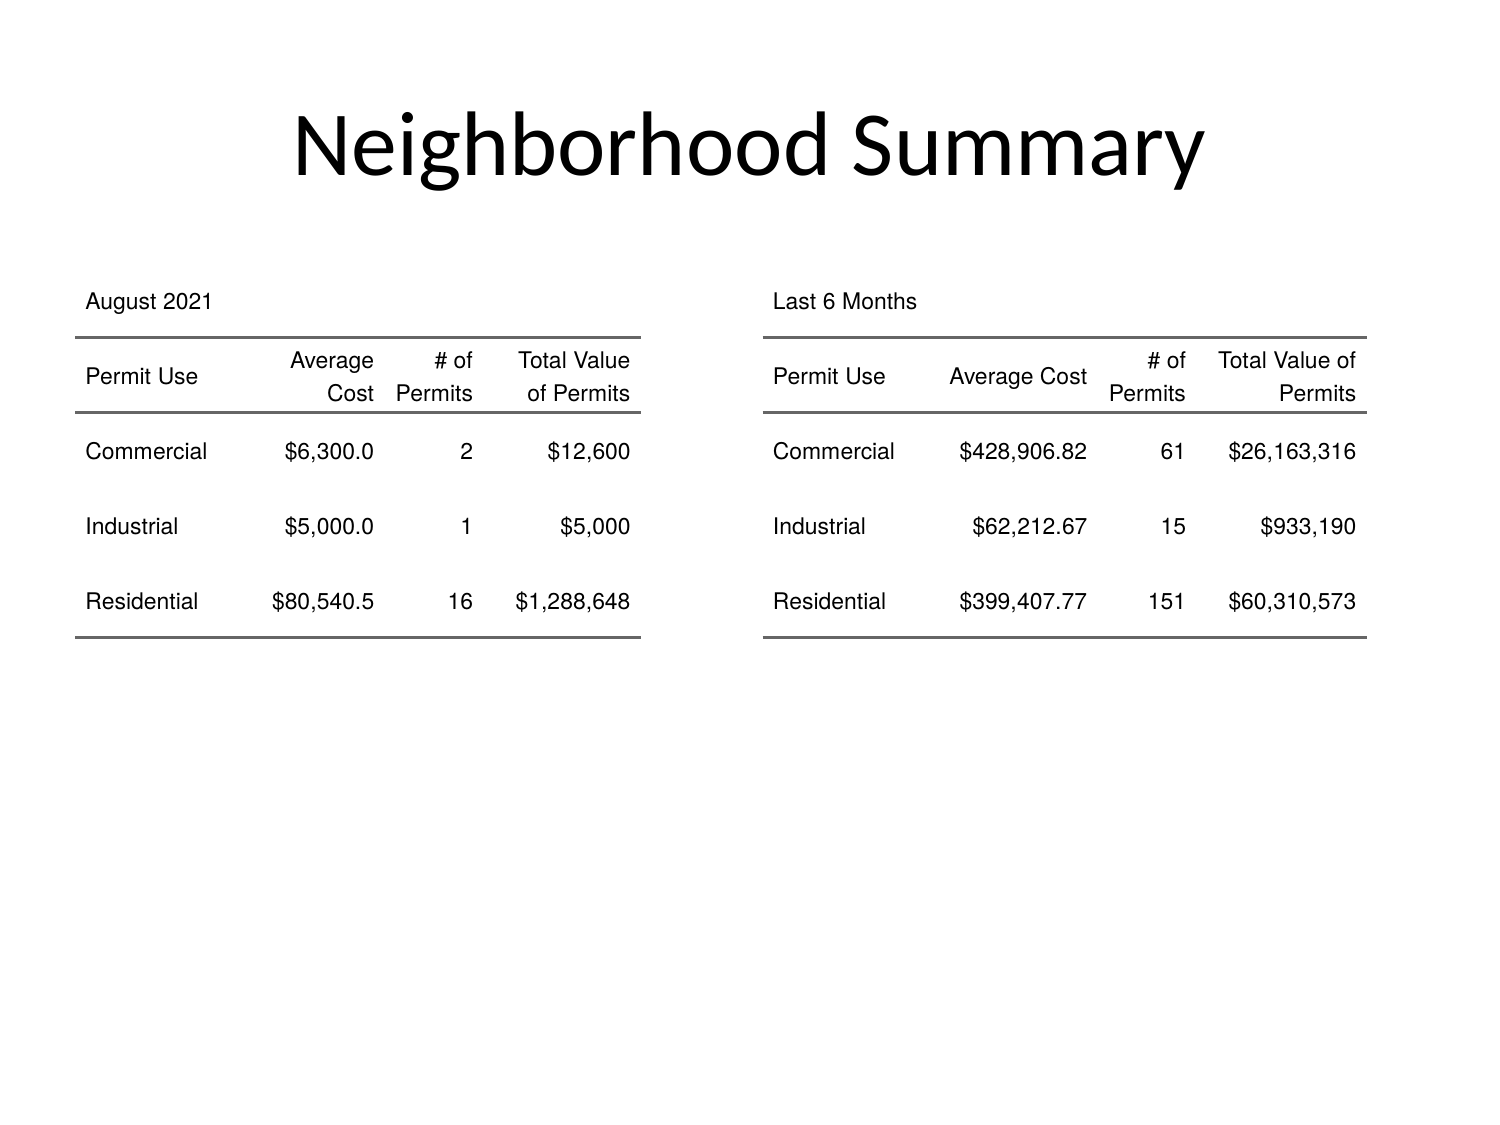

# Neighborhood Summary
| August 2021 | August 2021 | August 2021 | August 2021 |
| --- | --- | --- | --- |
| Permit Use | Average Cost | # of Permits | Total Value of Permits |
| Commercial | $6,300.0 | 2 | $12,600 |
| Industrial | $5,000.0 | 1 | $5,000 |
| Residential | $80,540.5 | 16 | $1,288,648 |
| Last 6 Months | Last 6 Months | Last 6 Months | Last 6 Months |
| --- | --- | --- | --- |
| Permit Use | Average Cost | # of Permits | Total Value of Permits |
| Commercial | $428,906.82 | 61 | $26,163,316 |
| Industrial | $62,212.67 | 15 | $933,190 |
| Residential | $399,407.77 | 151 | $60,310,573 |